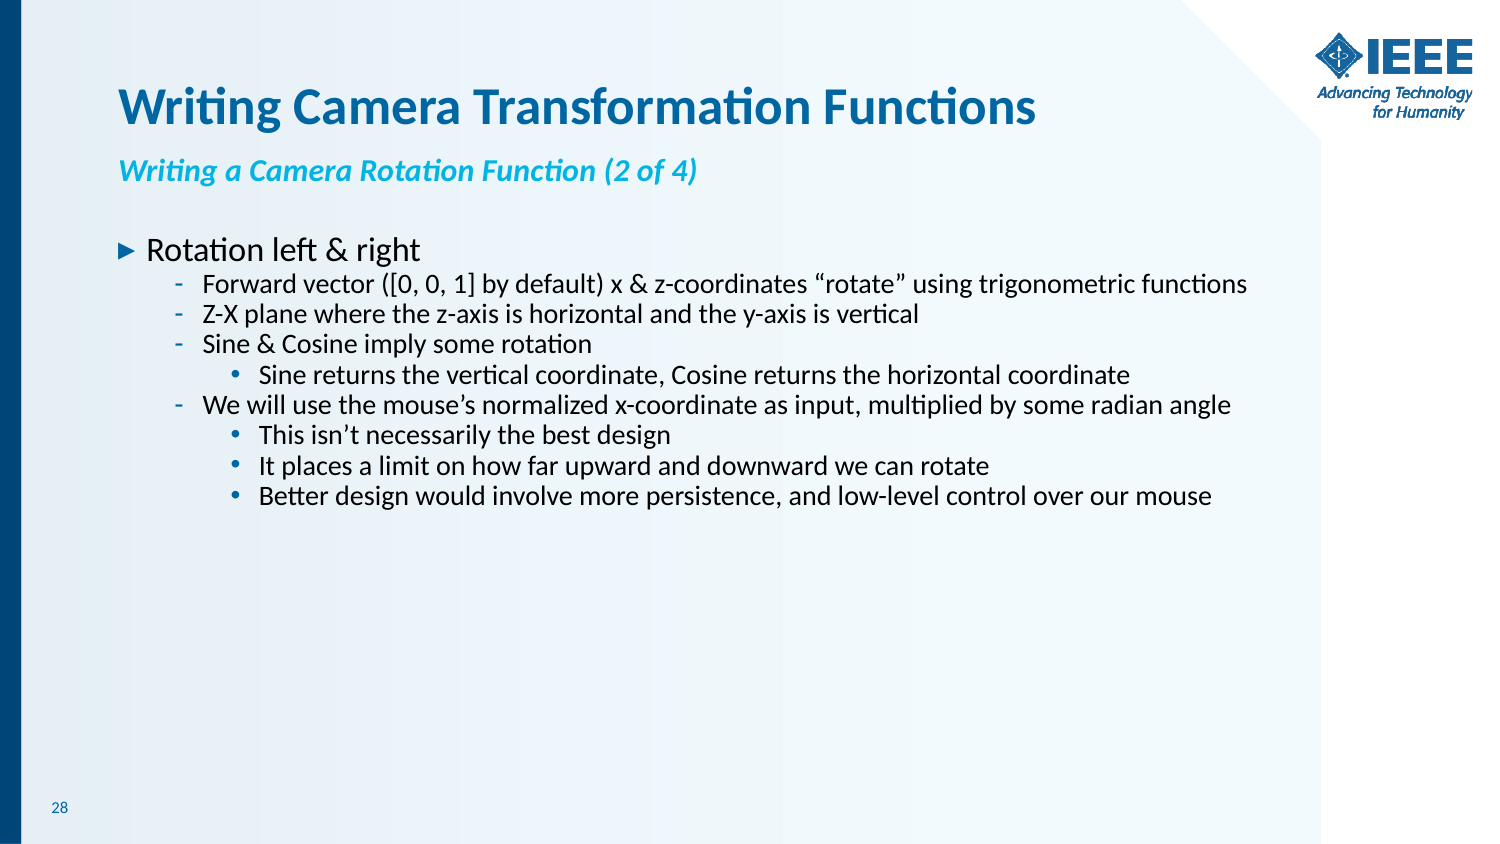

# Writing Camera Transformation Functions
Writing a Camera Rotation Function (2 of 4)
Rotation left & right
Forward vector ([0, 0, 1] by default) x & z-coordinates “rotate” using trigonometric functions
Z-X plane where the z-axis is horizontal and the y-axis is vertical
Sine & Cosine imply some rotation
Sine returns the vertical coordinate, Cosine returns the horizontal coordinate
We will use the mouse’s normalized x-coordinate as input, multiplied by some radian angle
This isn’t necessarily the best design
It places a limit on how far upward and downward we can rotate
Better design would involve more persistence, and low-level control over our mouse
28